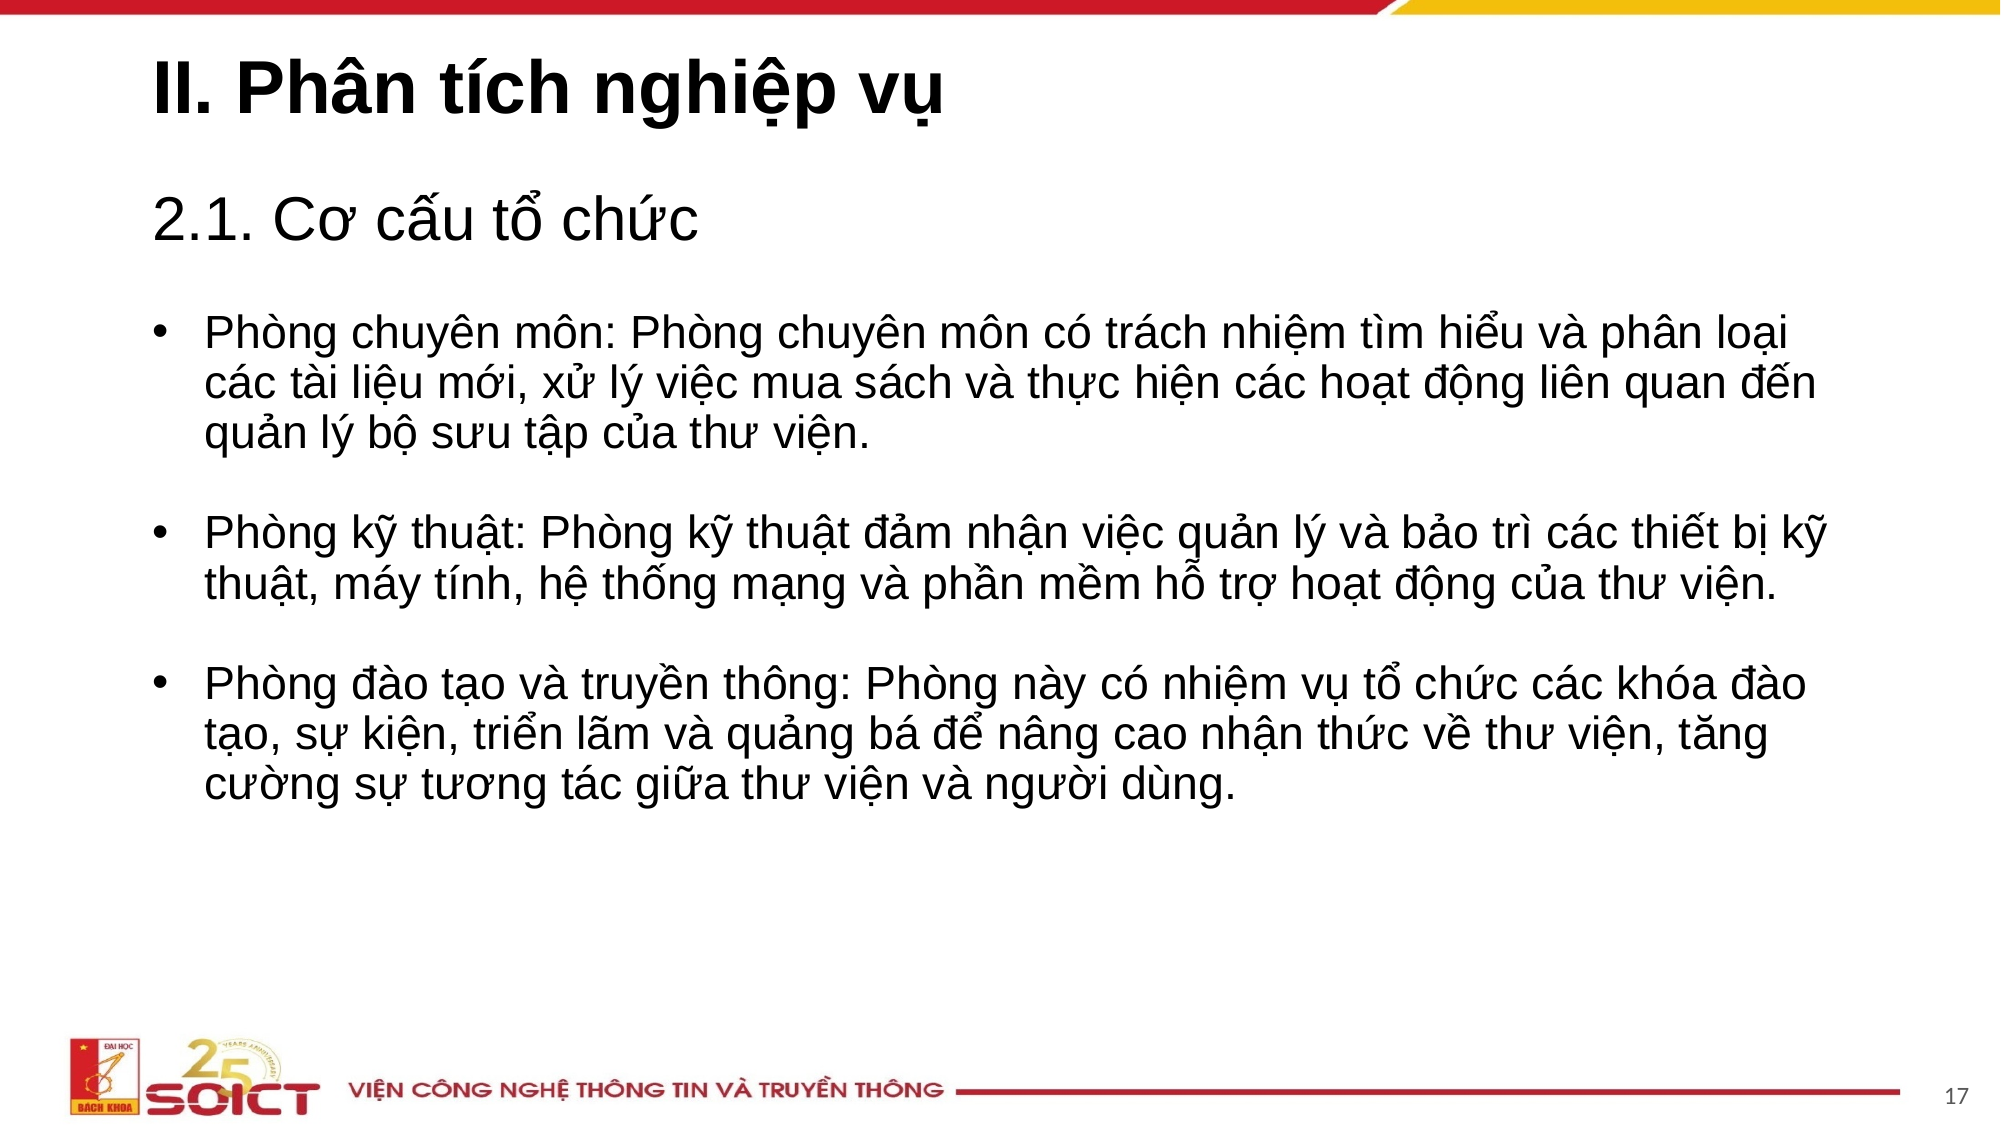

# II. Phân tích nghiệp vụ
2.1. Cơ cấu tổ chức

Phòng chuyên môn: Phòng chuyên môn có trách nhiệm tìm hiểu và phân loại các tài liệu mới, xử lý việc mua sách và thực hiện các hoạt động liên quan đến quản lý bộ sưu tập của thư viện.

Phòng kỹ thuật: Phòng kỹ thuật đảm nhận việc quản lý và bảo trì các thiết bị kỹ thuật, máy tính, hệ thống mạng và phần mềm hỗ trợ hoạt động của thư viện.

Phòng đào tạo và truyền thông: Phòng này có nhiệm vụ tổ chức các khóa đào tạo, sự kiện, triển lãm và quảng bá để nâng cao nhận thức về thư viện, tăng cường sự tương tác giữa thư viện và người dùng.

17